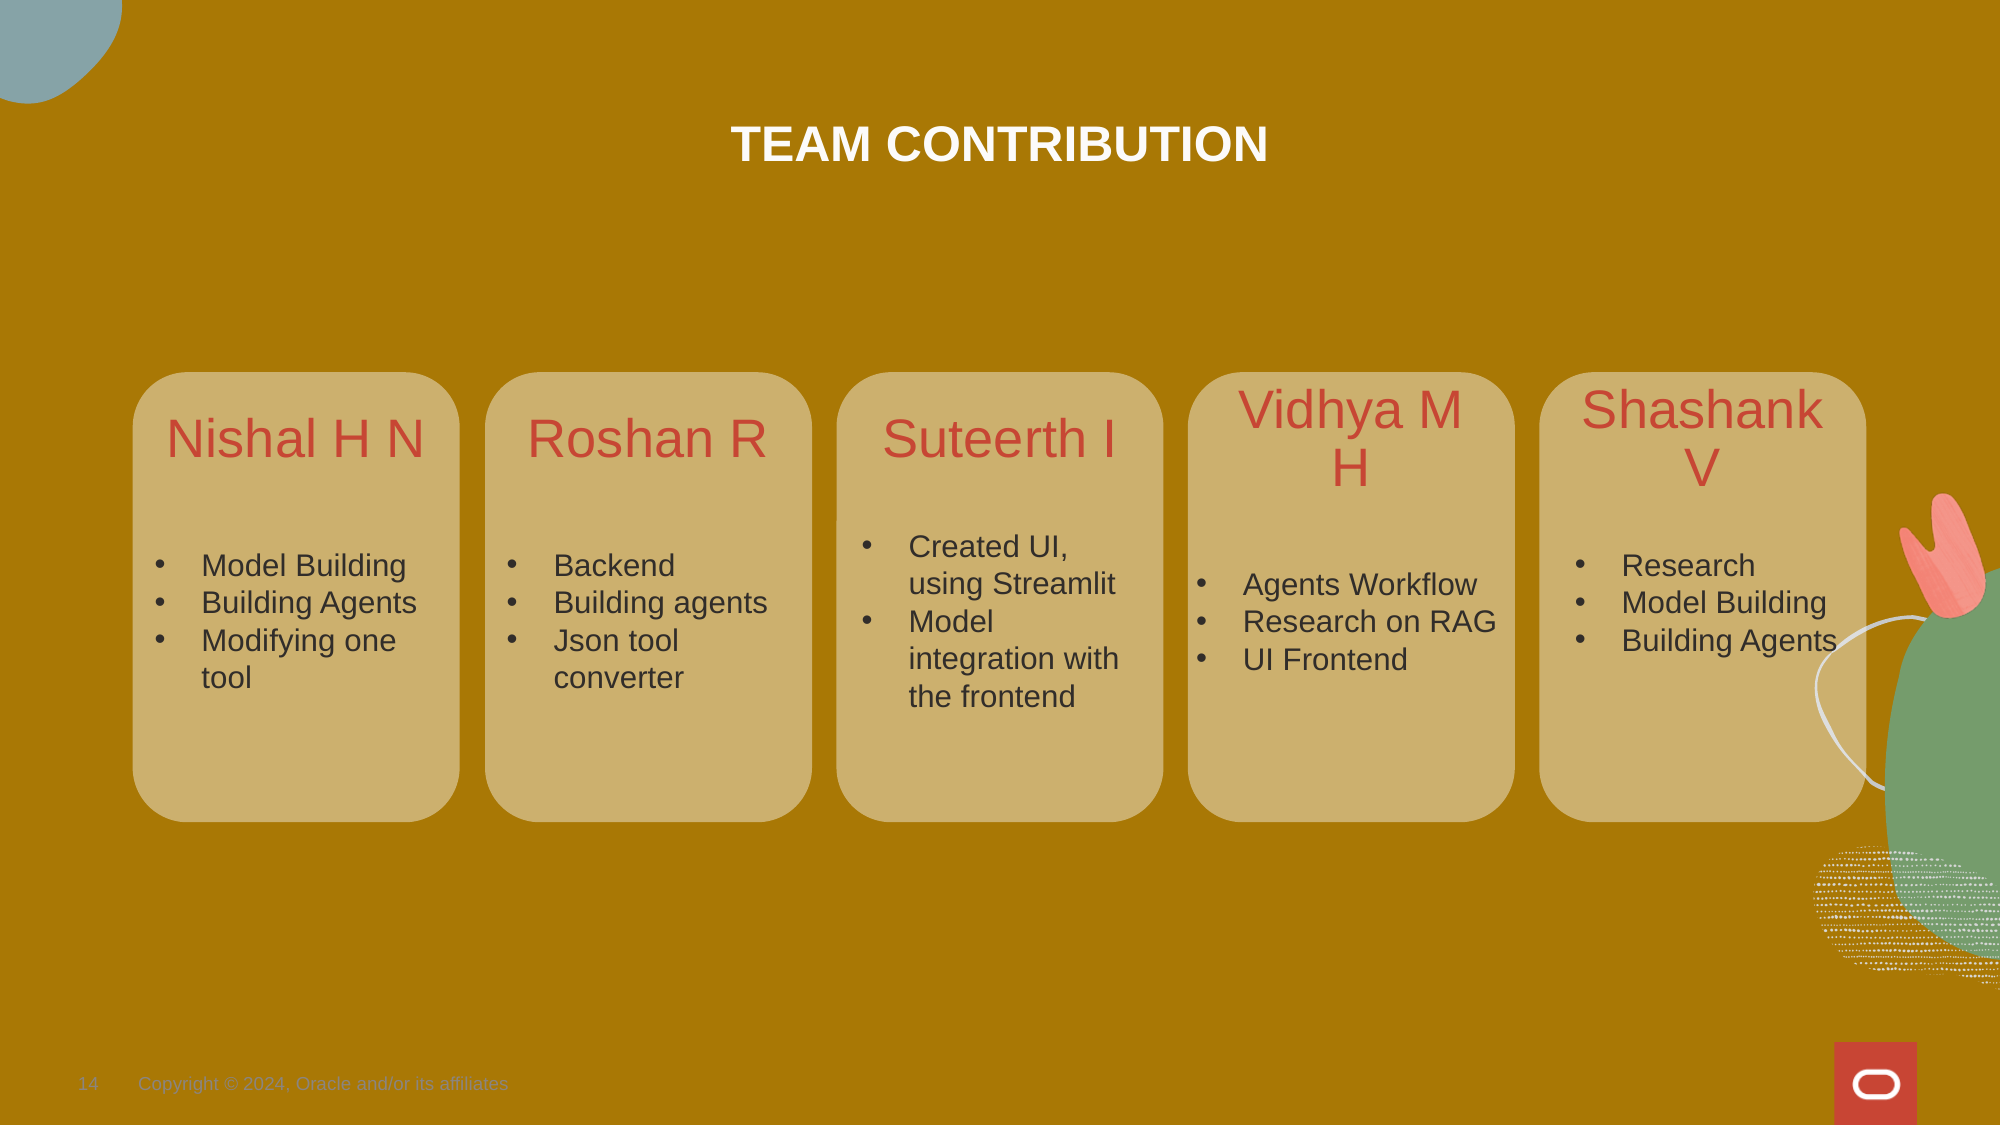

# TEAM CONTRIBUTION
Nishal H N
Roshan R
Suteerth I
Vidhya M H
Shashank V
Created UI, using Streamlit
Model integration with the frontend
Model Building
Building Agents
Modifying one tool
Backend
Building agents
Json tool converter
Research
Model Building
Building Agents
Agents Workflow
Research on RAG
UI Frontend
14
Copyright © 2024, Oracle and/or its affiliates